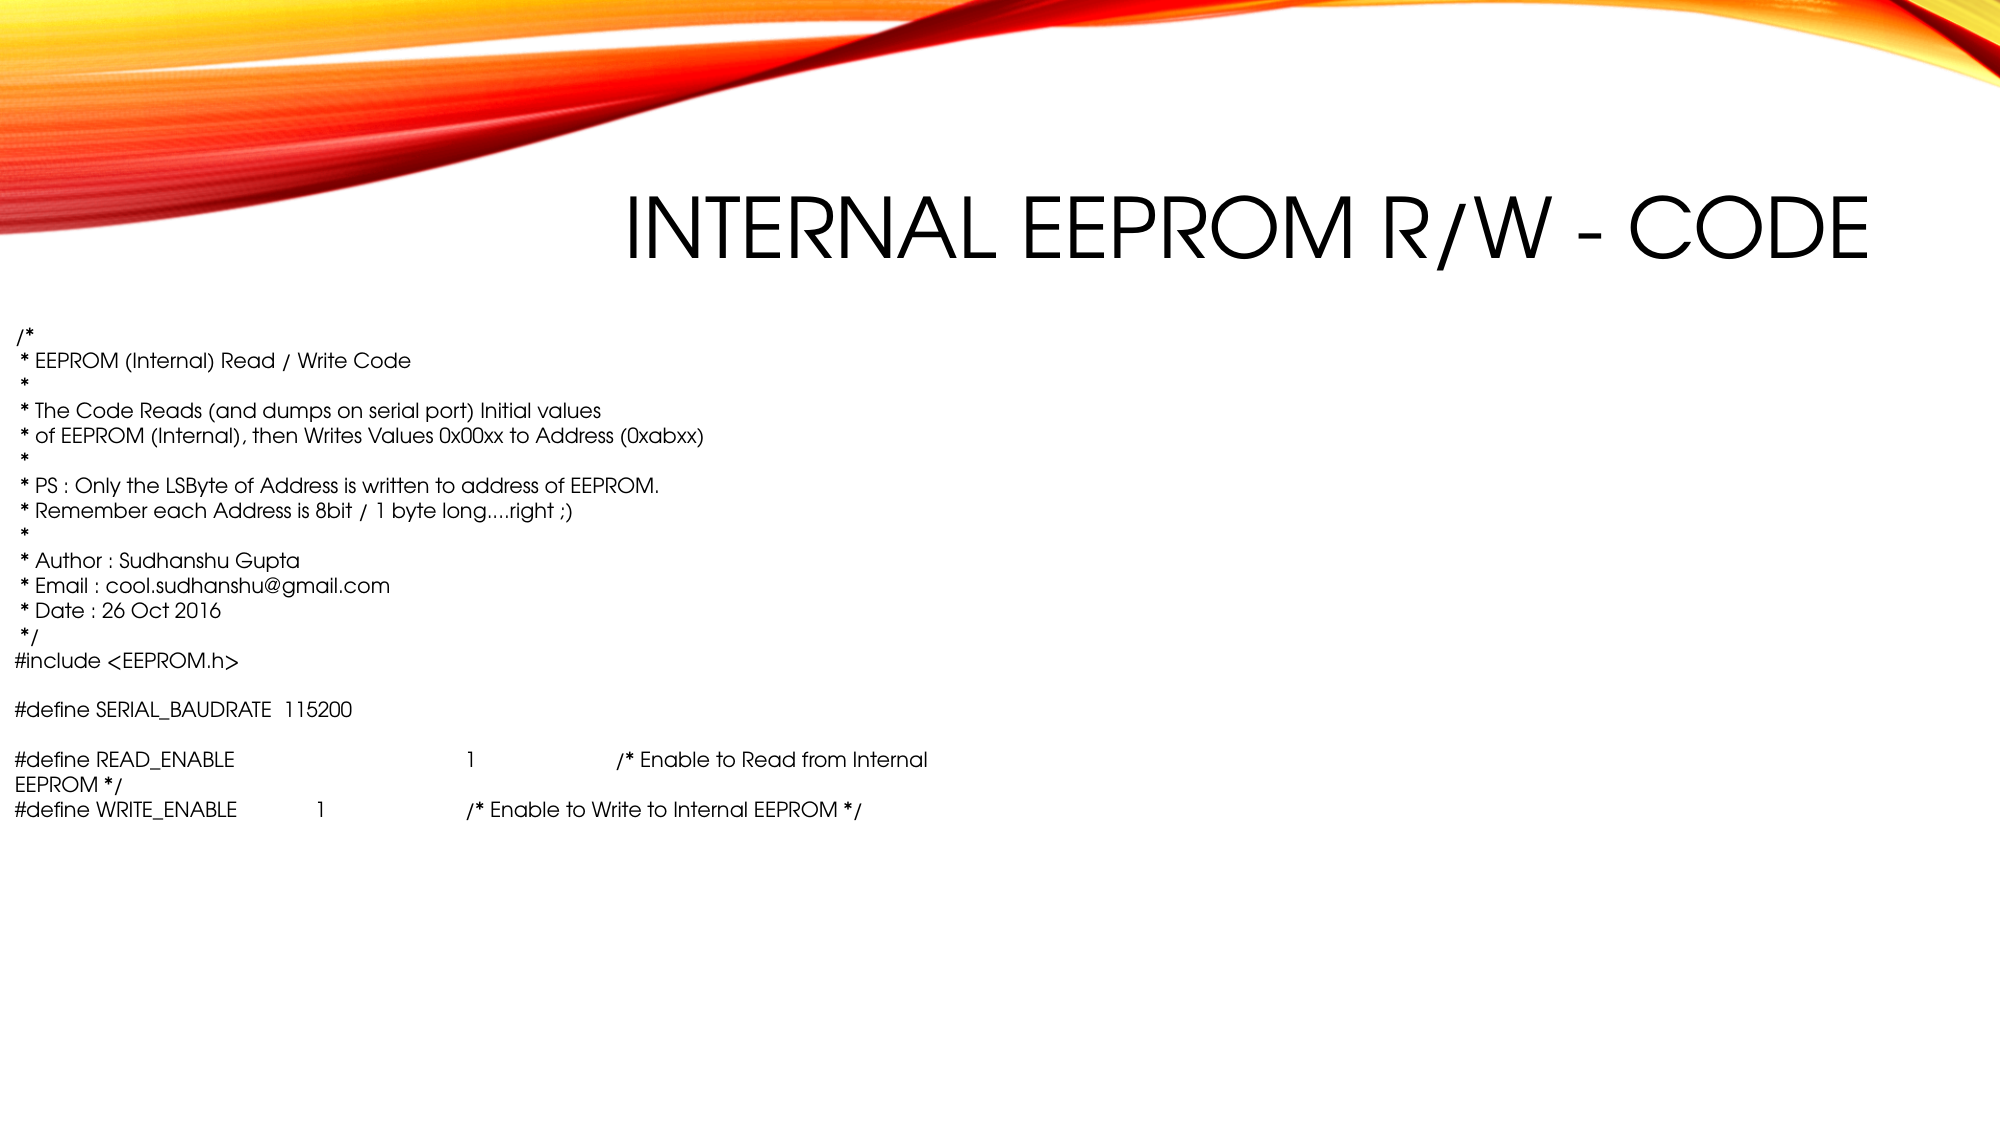

# INTERNAL EEPROM R/w - CODE
/*
 * EEPROM (Internal) Read / Write Code
 *
 * The Code Reads (and dumps on serial port) Initial values
 * of EEPROM (Internal), then Writes Values 0x00xx to Address (0xabxx)
 *
 * PS : Only the LSByte of Address is written to address of EEPROM.
 * Remember each Address is 8bit / 1 byte long....right ;)
 *
 * Author : Sudhanshu Gupta
 * Email : cool.sudhanshu@gmail.com
 * Date : 26 Oct 2016
 */
#include <EEPROM.h>

#define SERIAL_BAUDRATE  115200

#define READ_ENABLE		1	/* Enable to Read from Internal EEPROM */
#define WRITE_ENABLE	1	/* Enable to Write to Internal EEPROM */